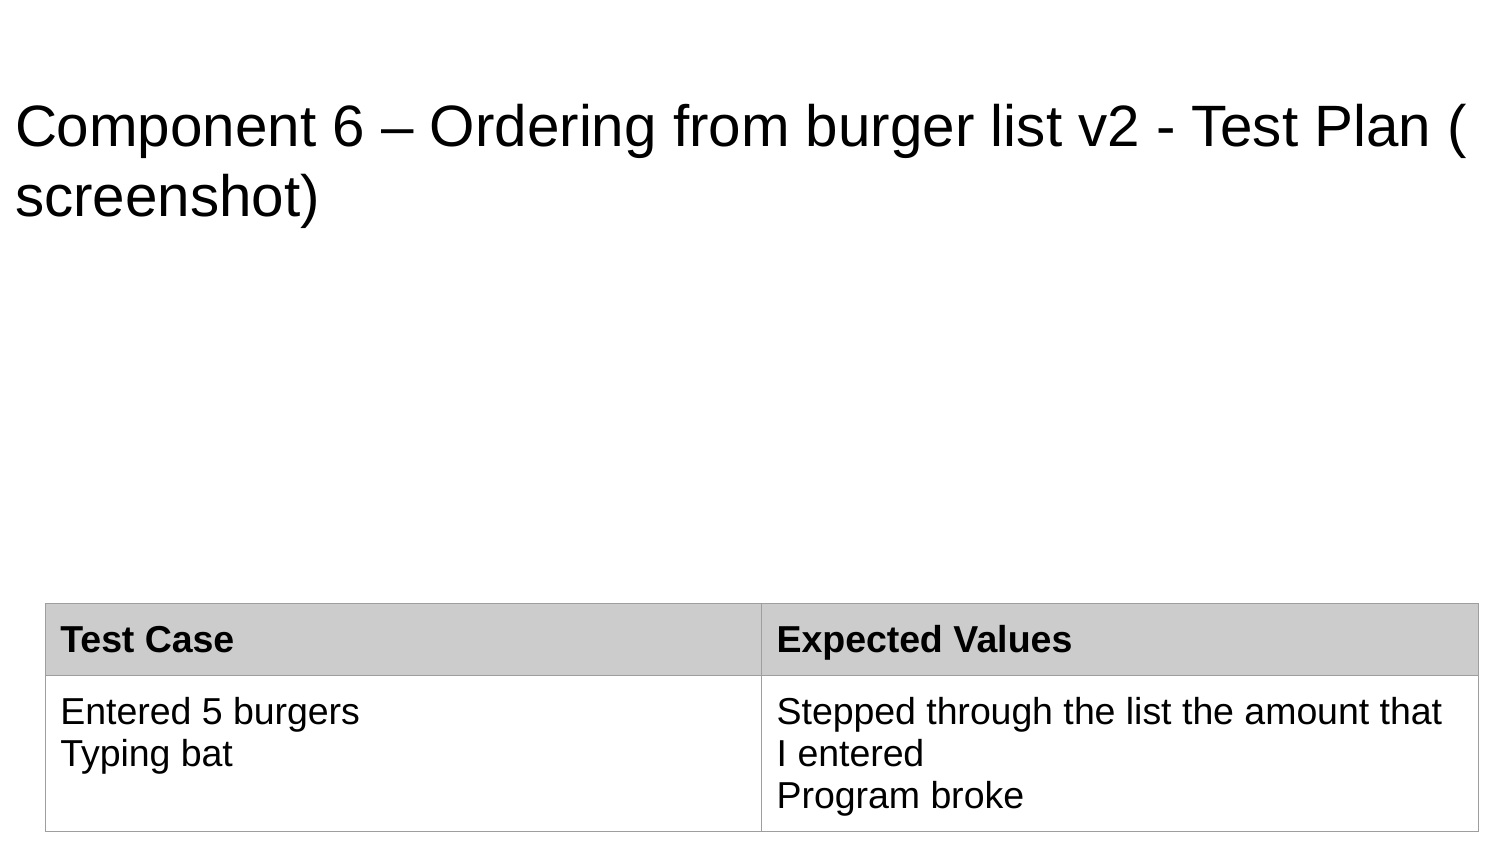

# Component 6 – Ordering from burger list v2 - Test Plan ( screenshot)
| Test Case | Expected Values |
| --- | --- |
| Entered 5 burgers Typing bat | Stepped through the list the amount that I entered Program broke |